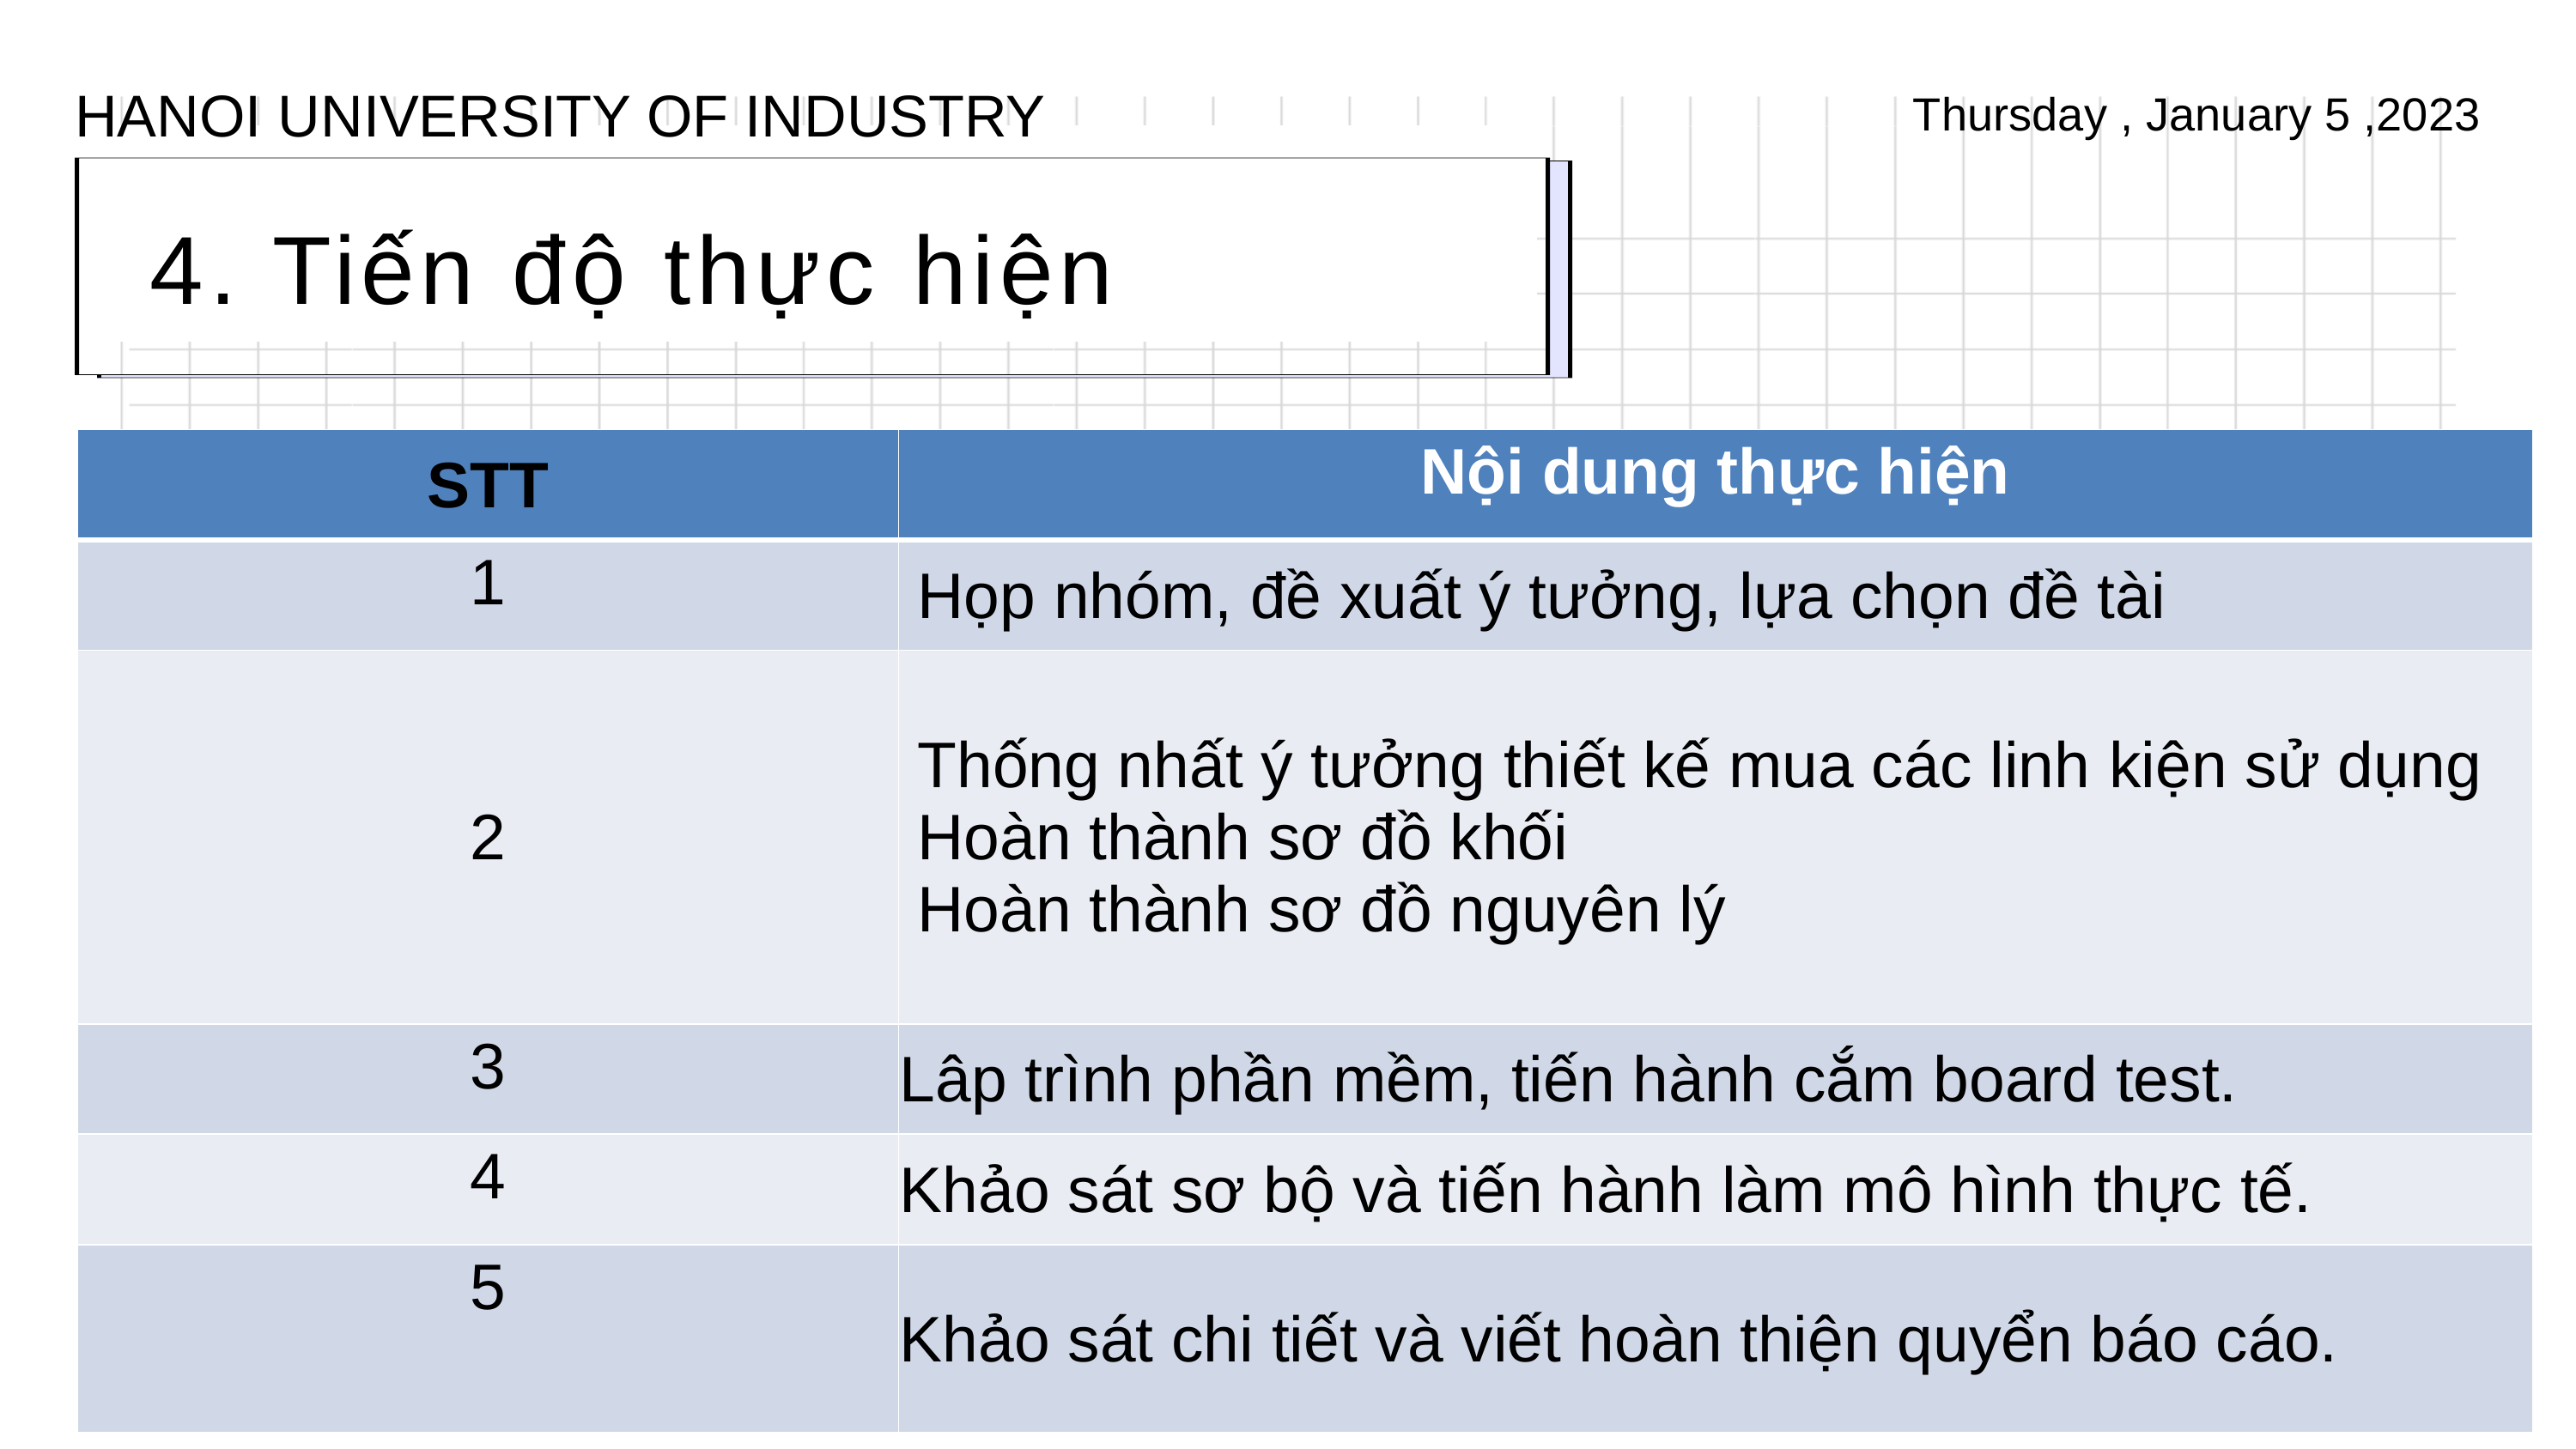

HANOI UNIVERSITY OF INDUSTRY

 Thursday , January 5 ,2023

4. Tiến độ thực hiện
| STT | Nội dung thực hiện |
| --- | --- |
| 1 | Họp nhóm, đề xuất ý tưởng, lựa chọn đề tài |
| 2 | Thống nhất ý tưởng thiết kế mua các linh kiện sử dụng Hoàn thành sơ đồ khối Hoàn thành sơ đồ nguyên lý |
| 3 | Lâp trình phần mềm, tiến hành cắm board test. |
| 4 | Khảo sát sơ bộ và tiến hành làm mô hình thực tế. |
| 5 | Khảo sát chi tiết và viết hoàn thiện quyển báo cáo. |